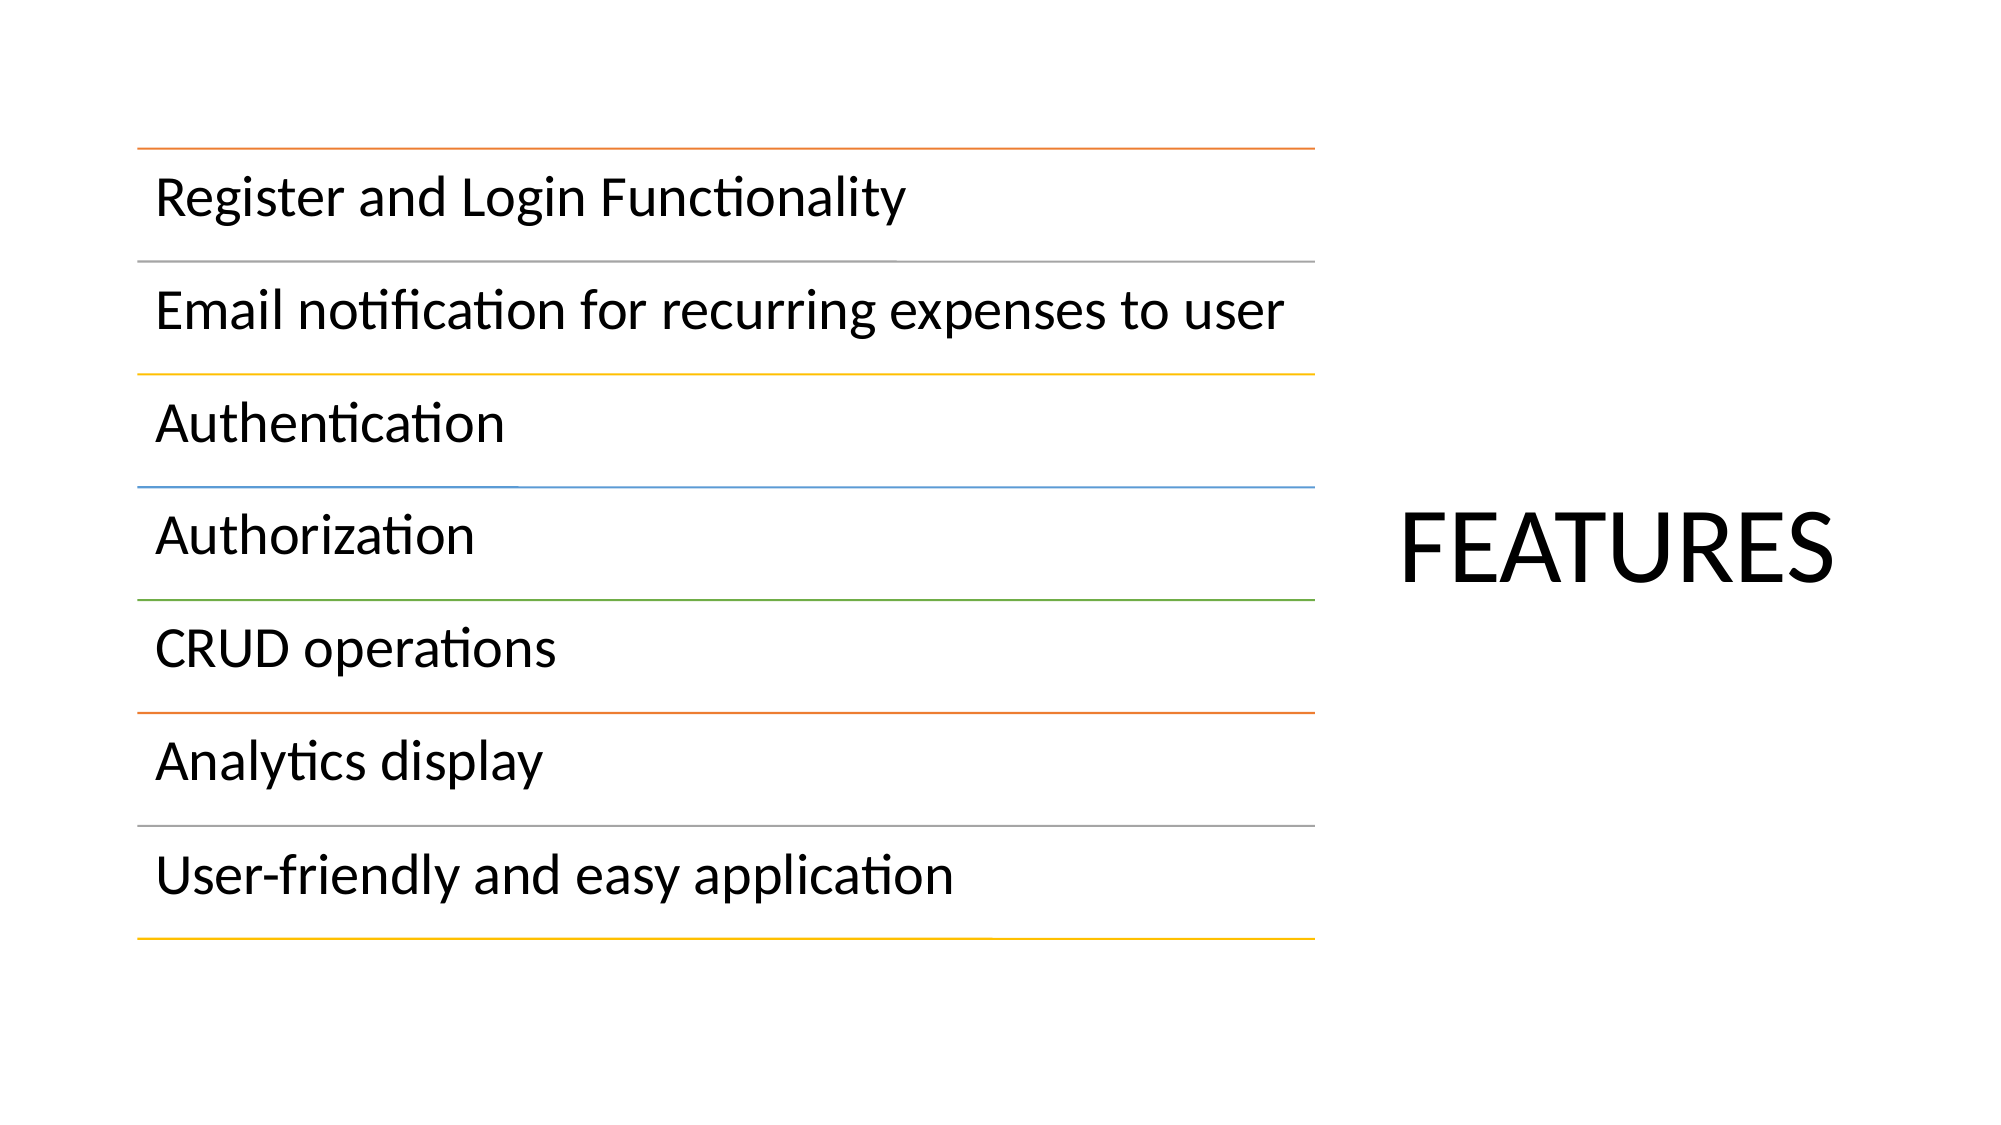

# FEATURES
Register and Login Functionality
Email notification for recurring expenses to user
Authentication
Authorization
CRUD operations
Analytics display

User-friendly and easy application